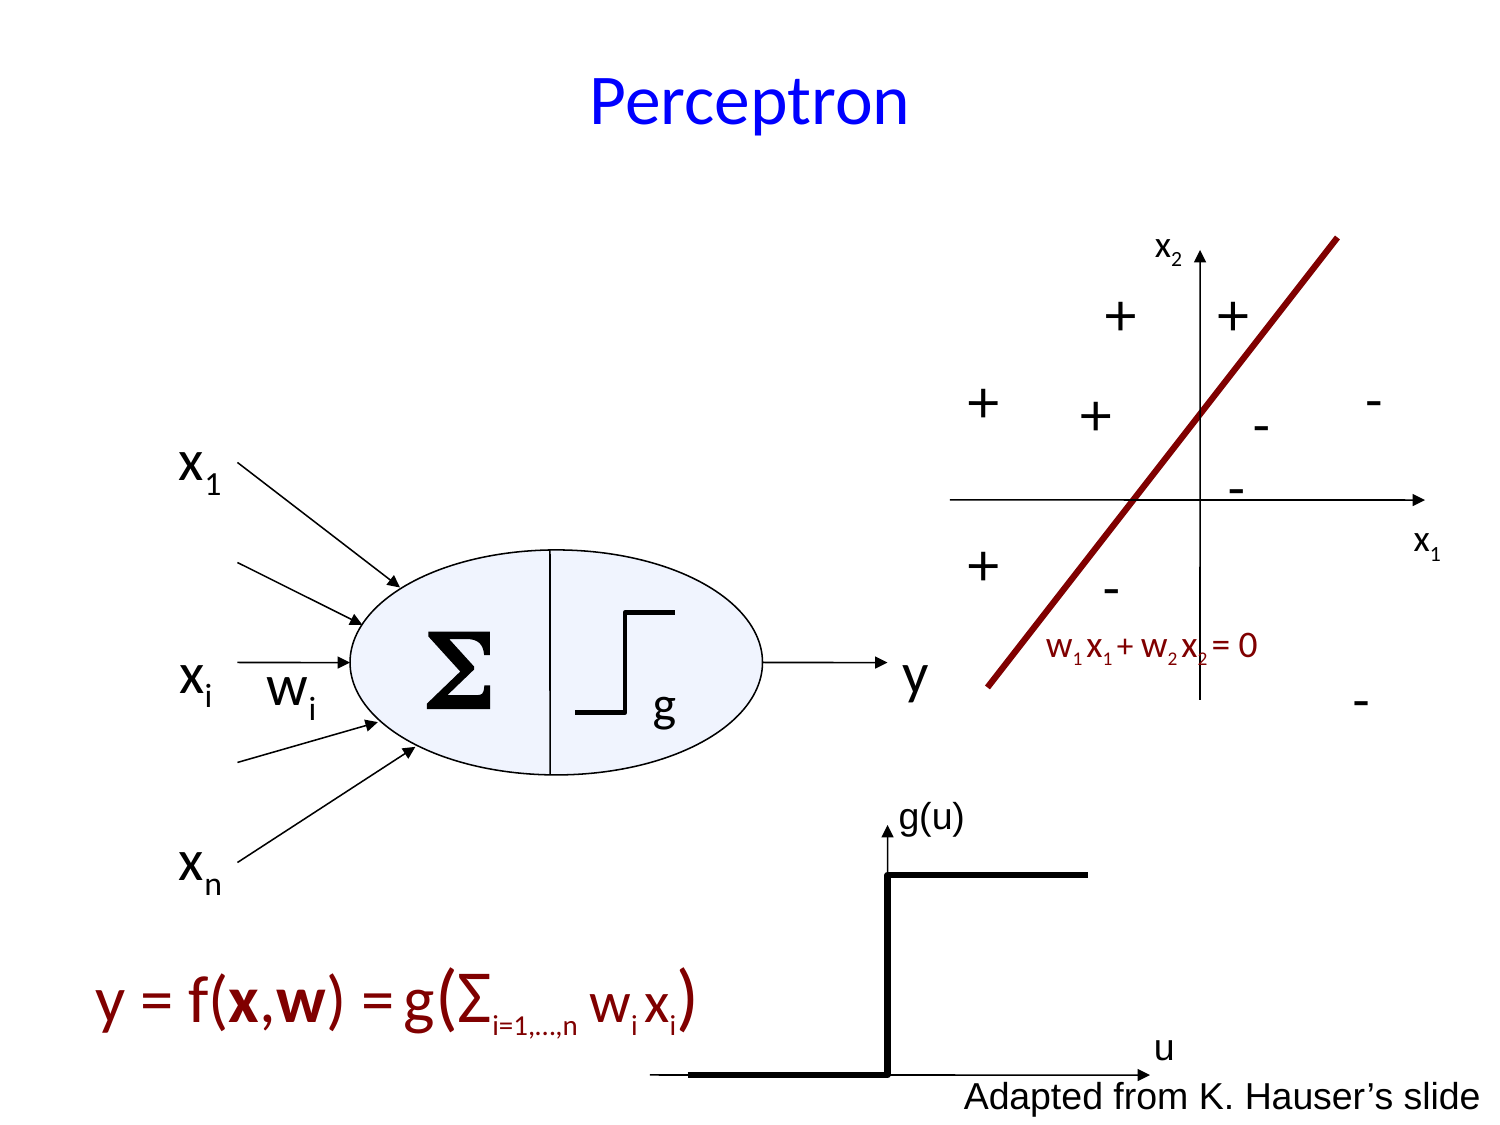

# Perceptron
x2

+
+
+
-
+
-
-

+
-
-
x1

x1

Σ

xi
y
wi

g

xn

y = f(x,w) = g(Σi=1,…,n wi xi)

w1 x1 + w2 x2 = 0
g(u)
u
Adapted from K. Hauser’s slide